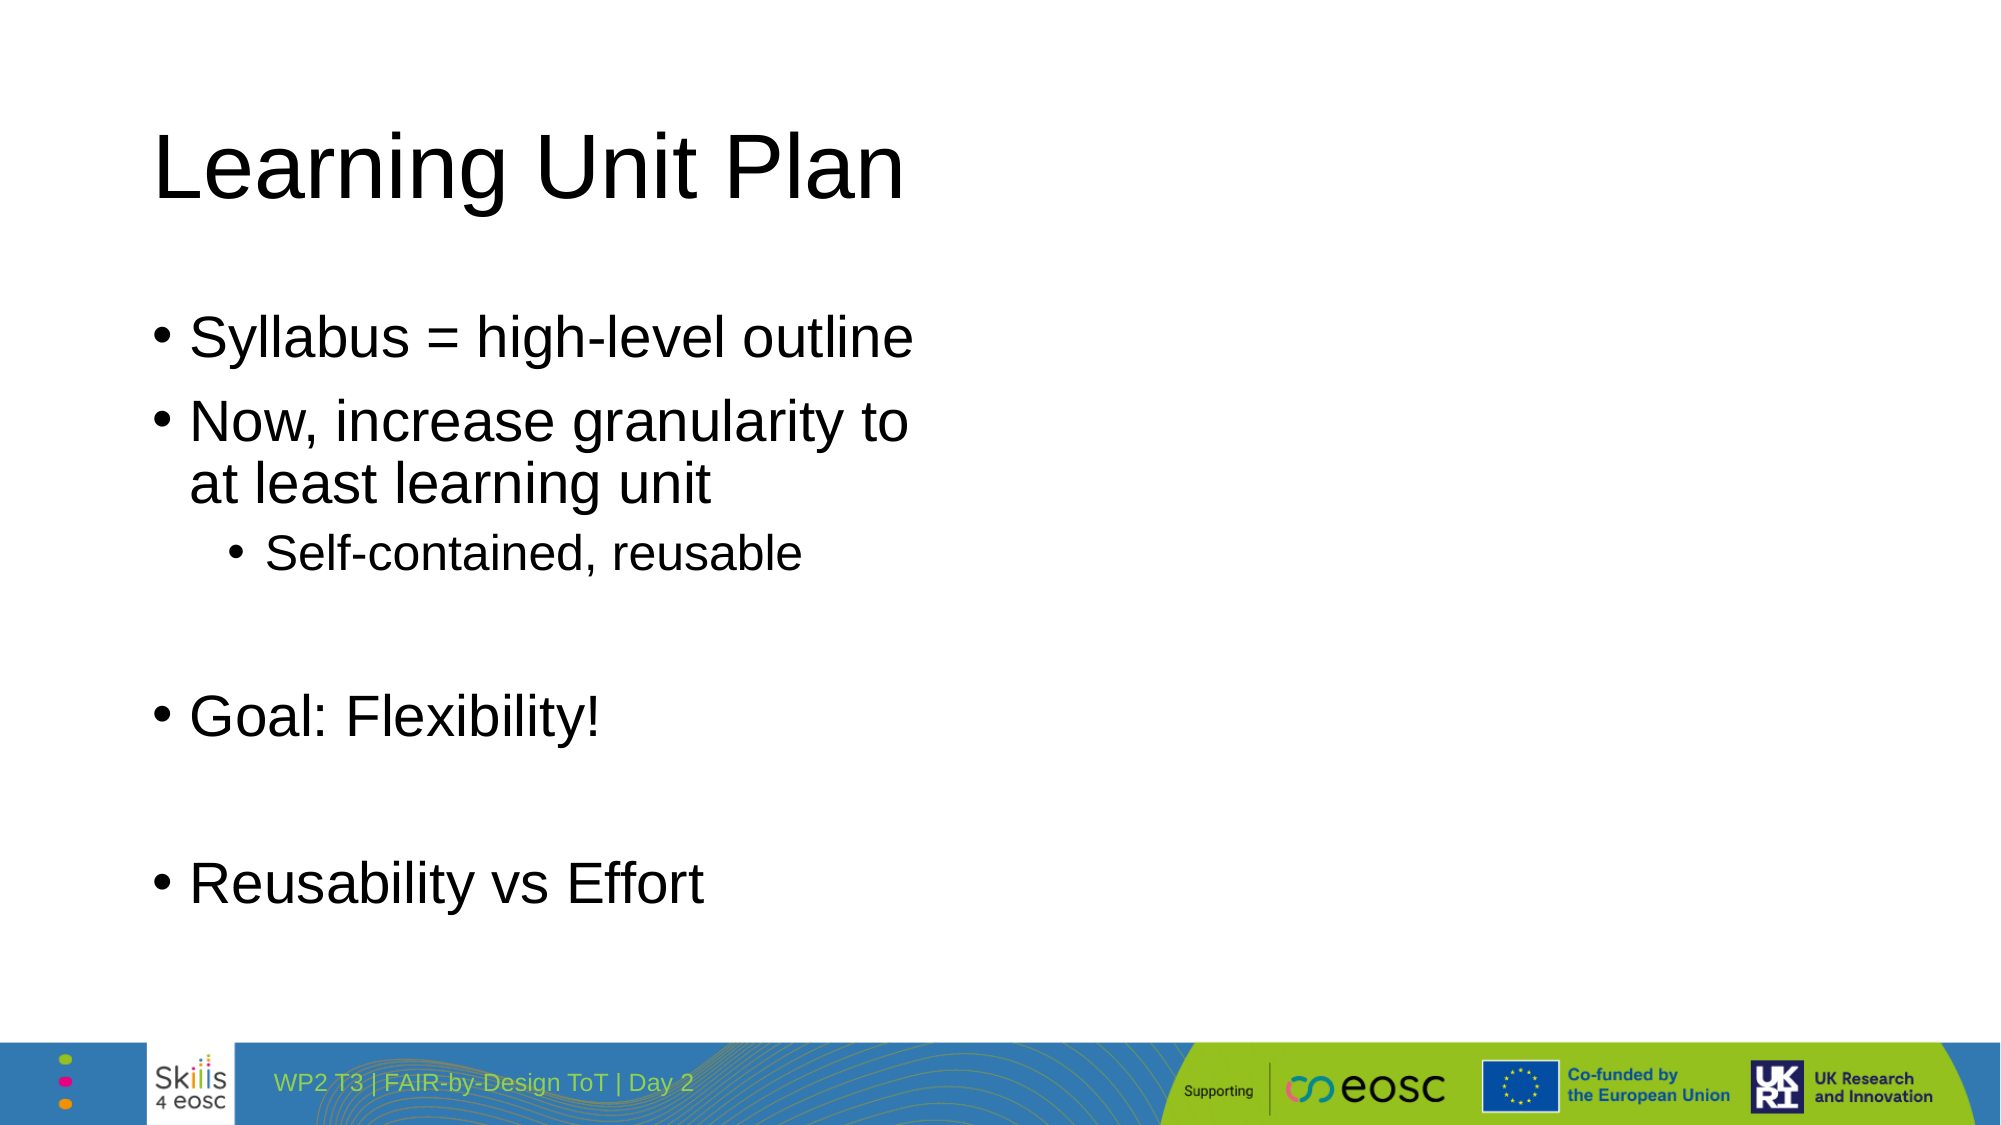

# Learning Unit Plan
Syllabus = high-level outline
Now, increase granularity to at least learning unit
Self-contained, reusable

Goal: Flexibility!

Reusability vs Effort
WP2 T3 | FAIR-by-Design ToT | Day 2